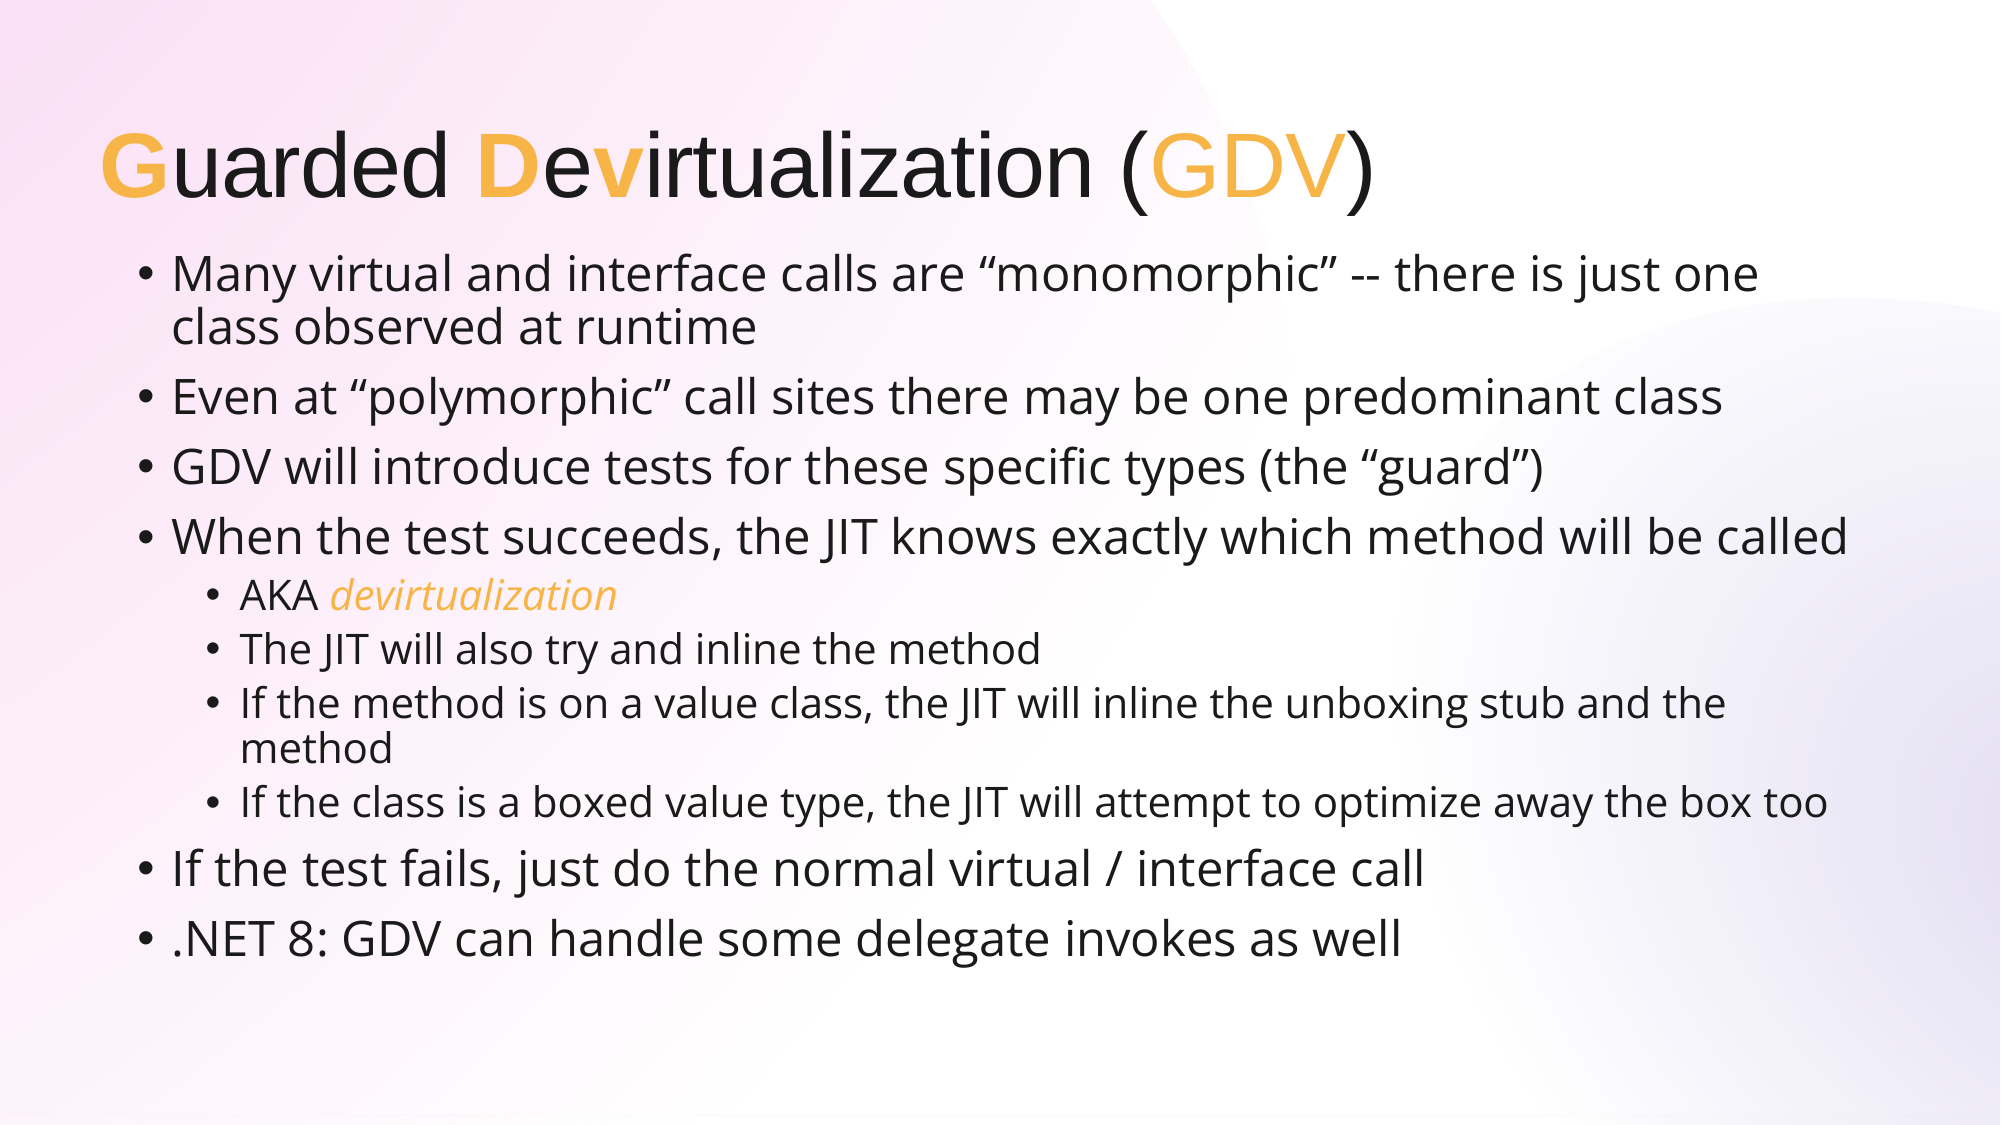

# Guarded Devirtualization (GDV)
Many virtual and interface calls are “monomorphic” -- there is just one class observed at runtime
Even at “polymorphic” call sites there may be one predominant class
GDV will introduce tests for these specific types (the “guard”)
When the test succeeds, the JIT knows exactly which method will be called
AKA devirtualization
The JIT will also try and inline the method
If the method is on a value class, the JIT will inline the unboxing stub and the method
If the class is a boxed value type, the JIT will attempt to optimize away the box too
If the test fails, just do the normal virtual / interface call
.NET 8: GDV can handle some delegate invokes as well